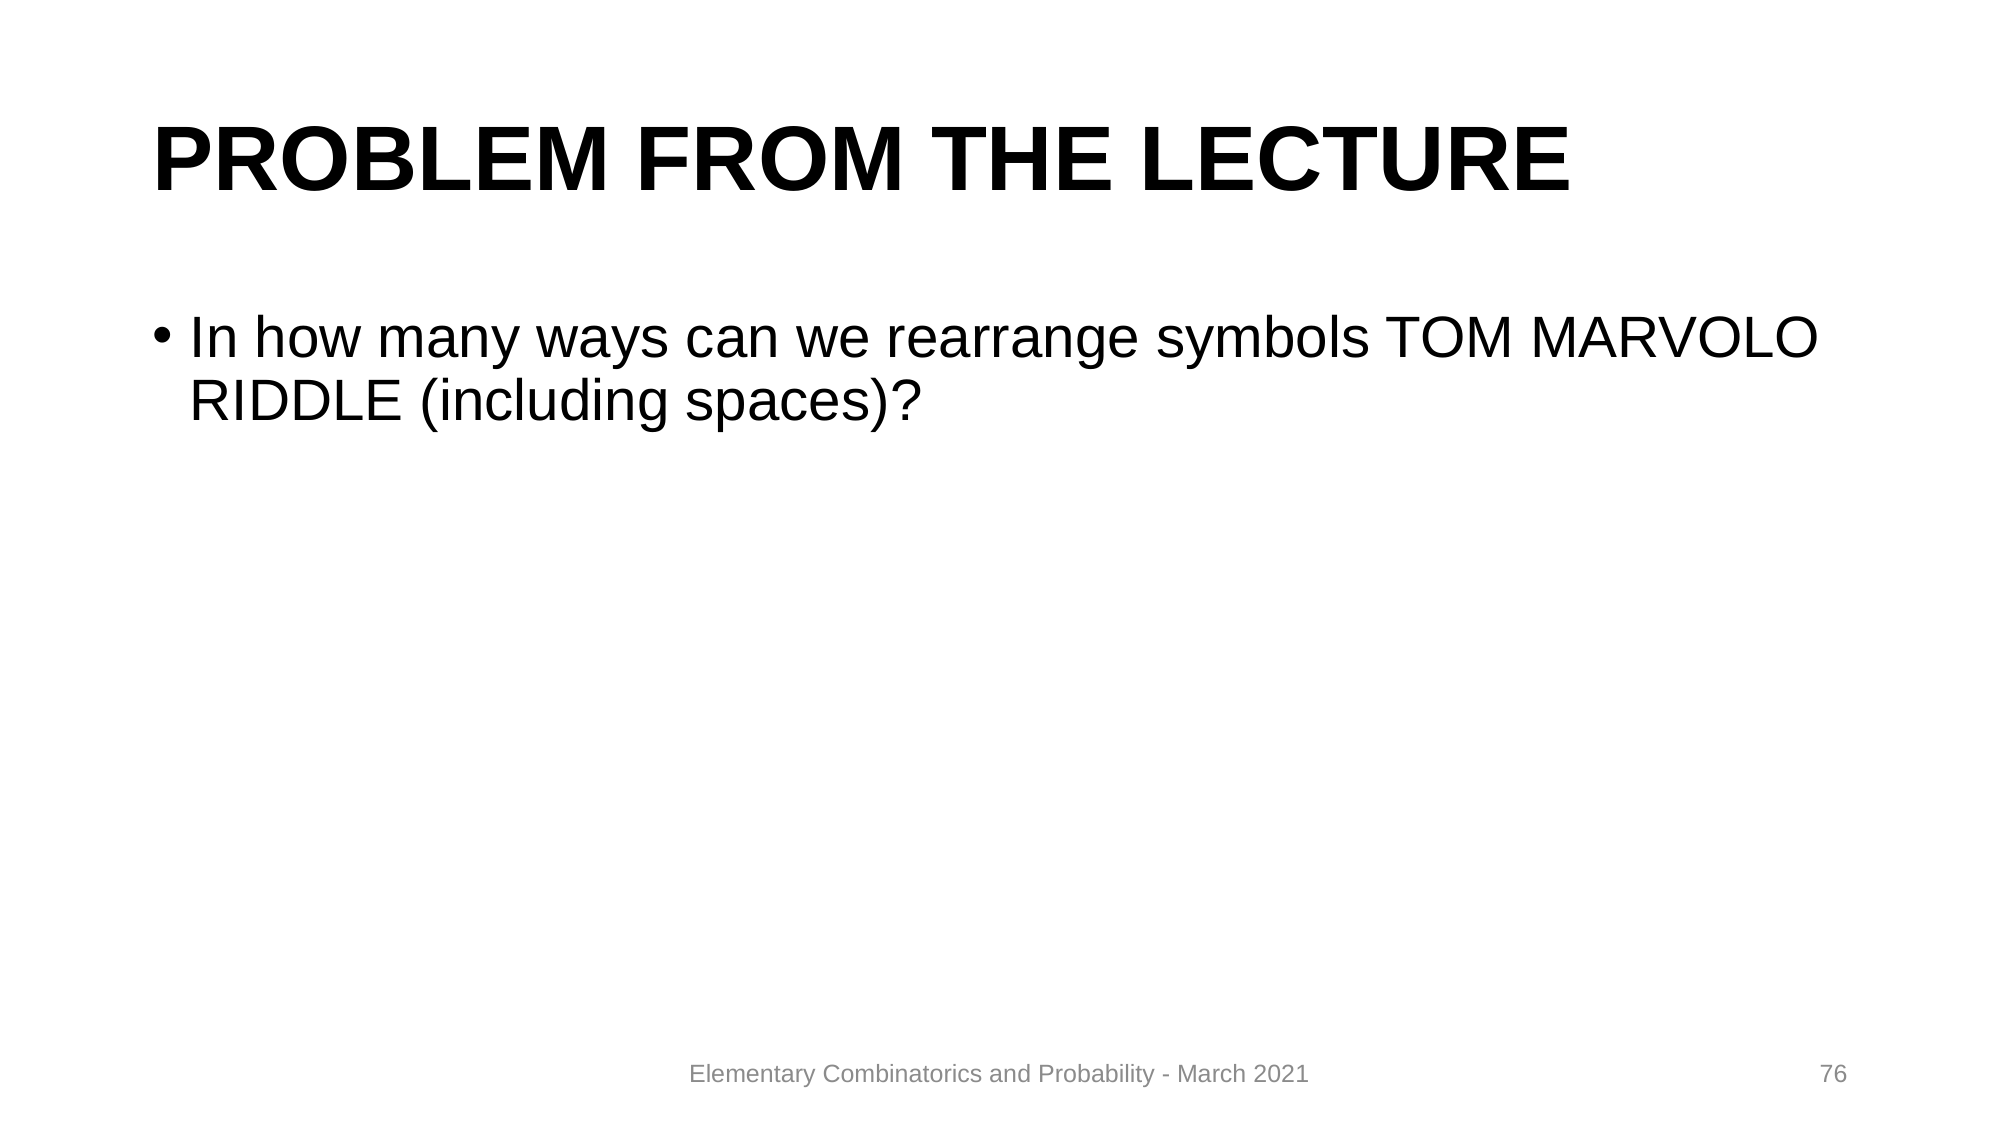

# Problem from the lecture
In how many ways can we rearrange symbols TOM MARVOLO RIDDLE (including spaces)?

18 symbols (letters + 2 spaces) with some repetitions:

Elementary Combinatorics and Probability - March 2021
76